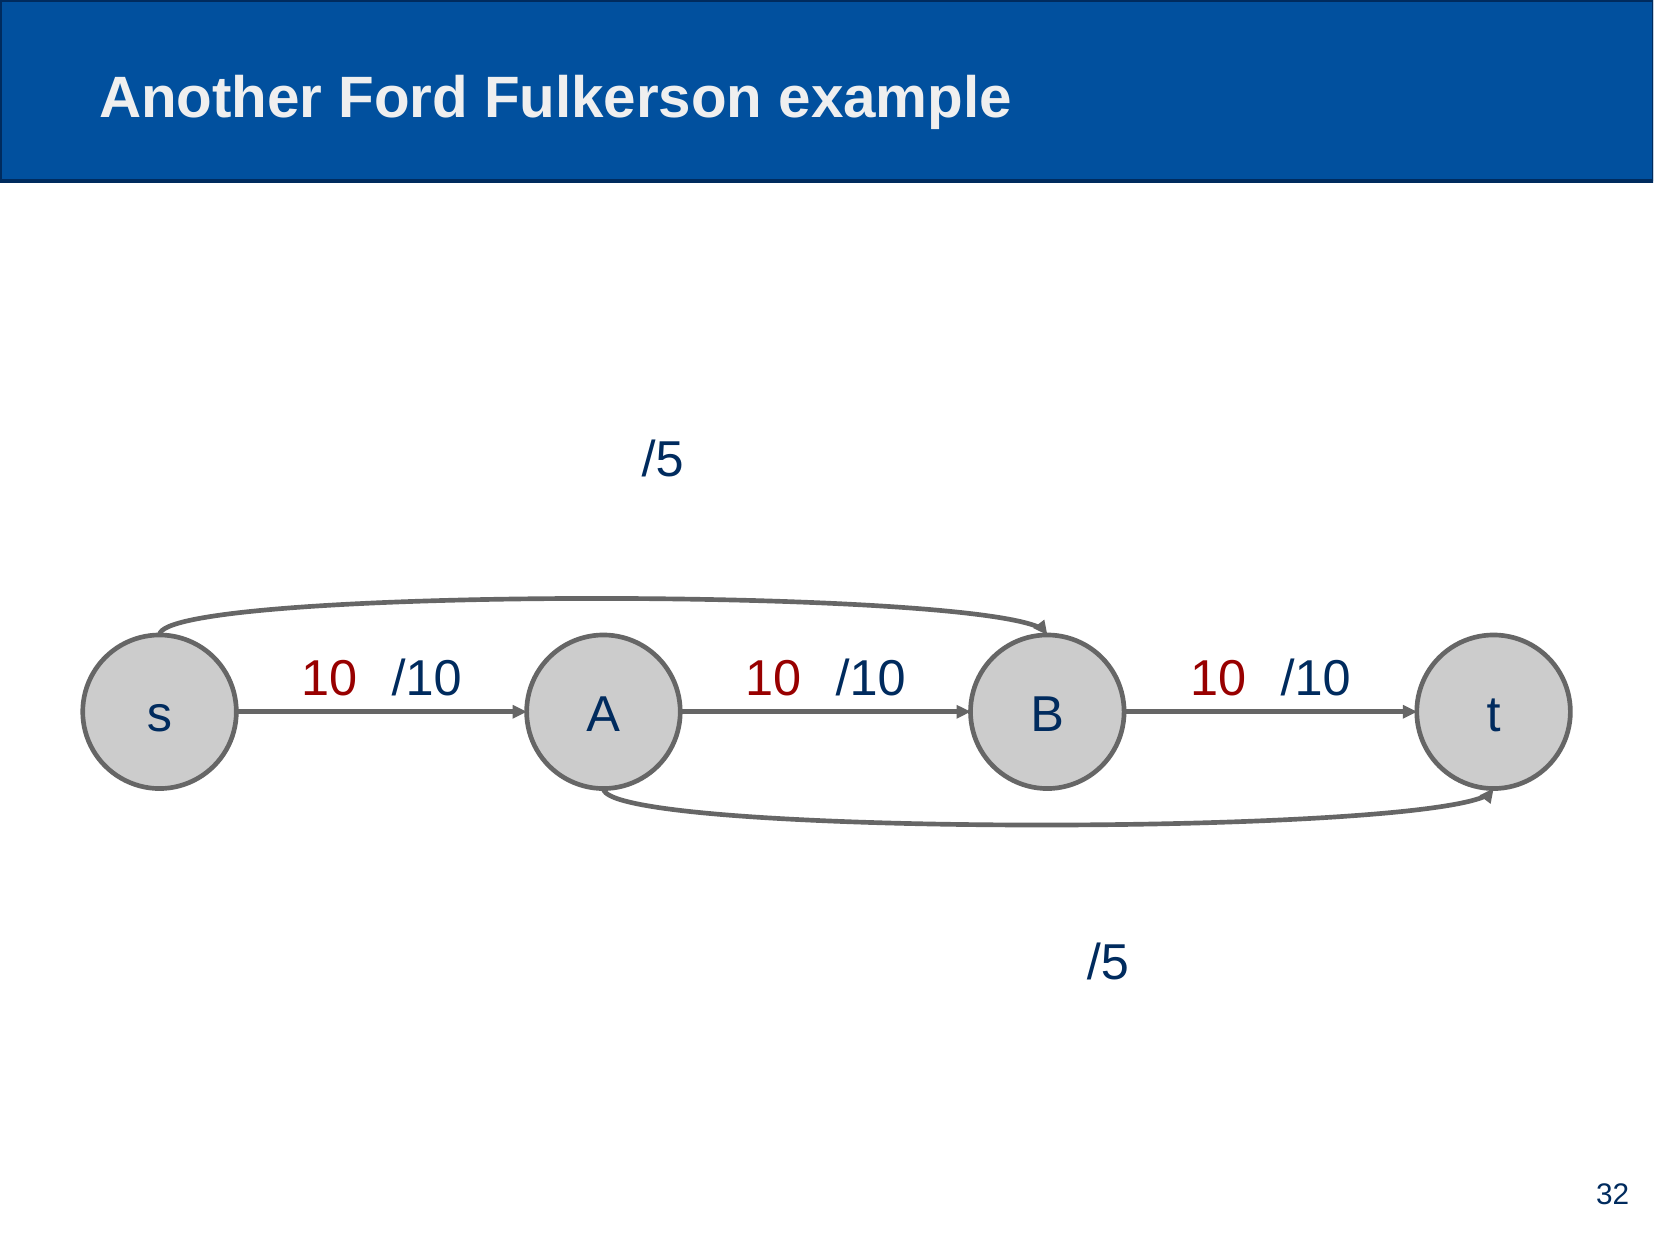

# Another Ford Fulkerson example
/5
s
A
B
t
/10
10
10
10
/10
/10
/5
32